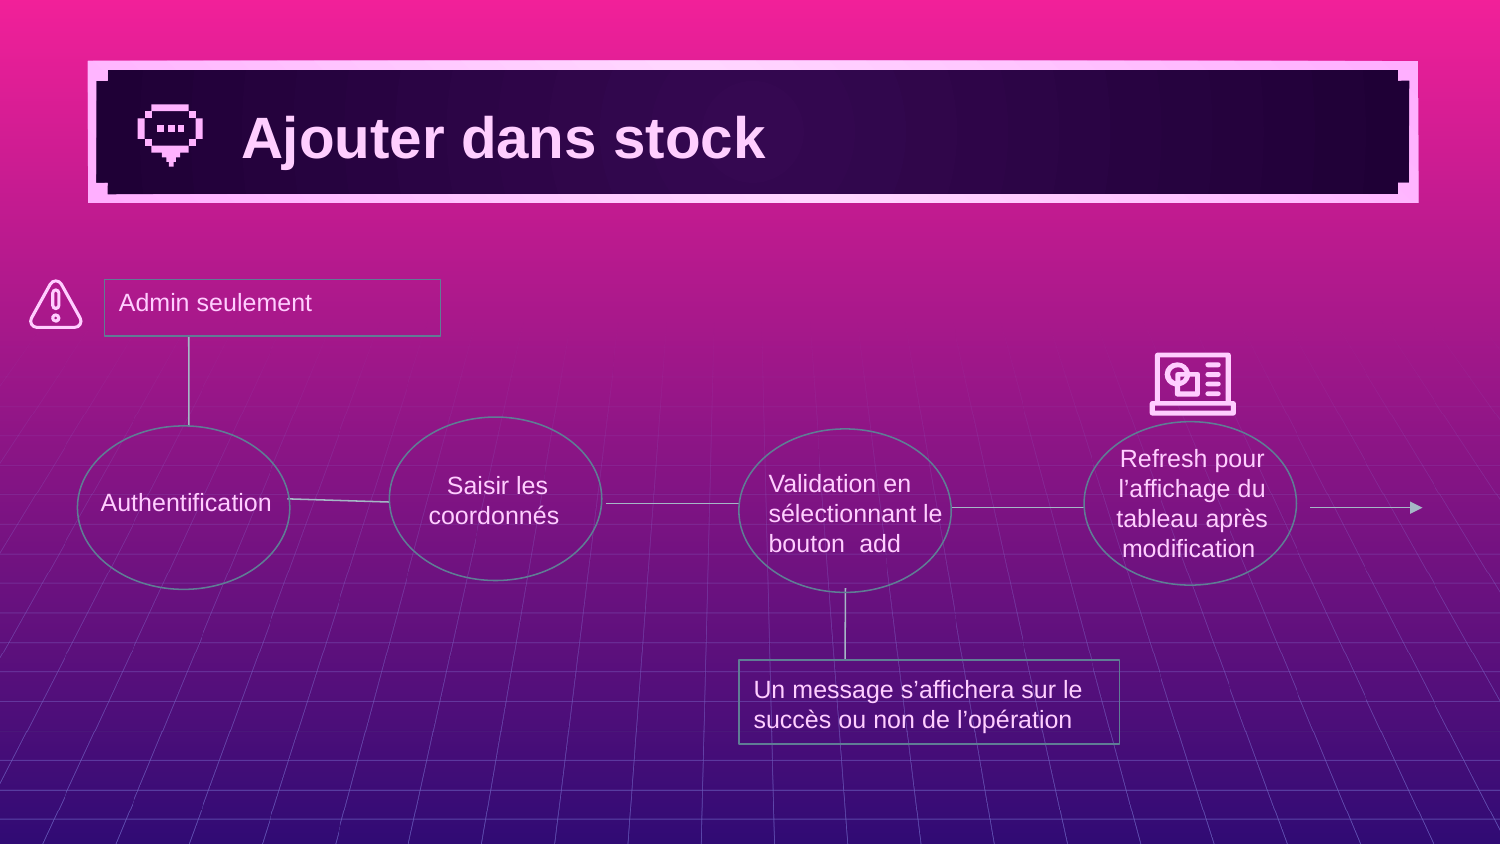

# Ajouter dans stock

Admin seulement

Refresh pour l’affichage du tableau après modification
Validation en sélectionnant le bouton  add
Saisir les coordonnés
Authentification
Un message s’affichera sur le succès ou non de l’opération